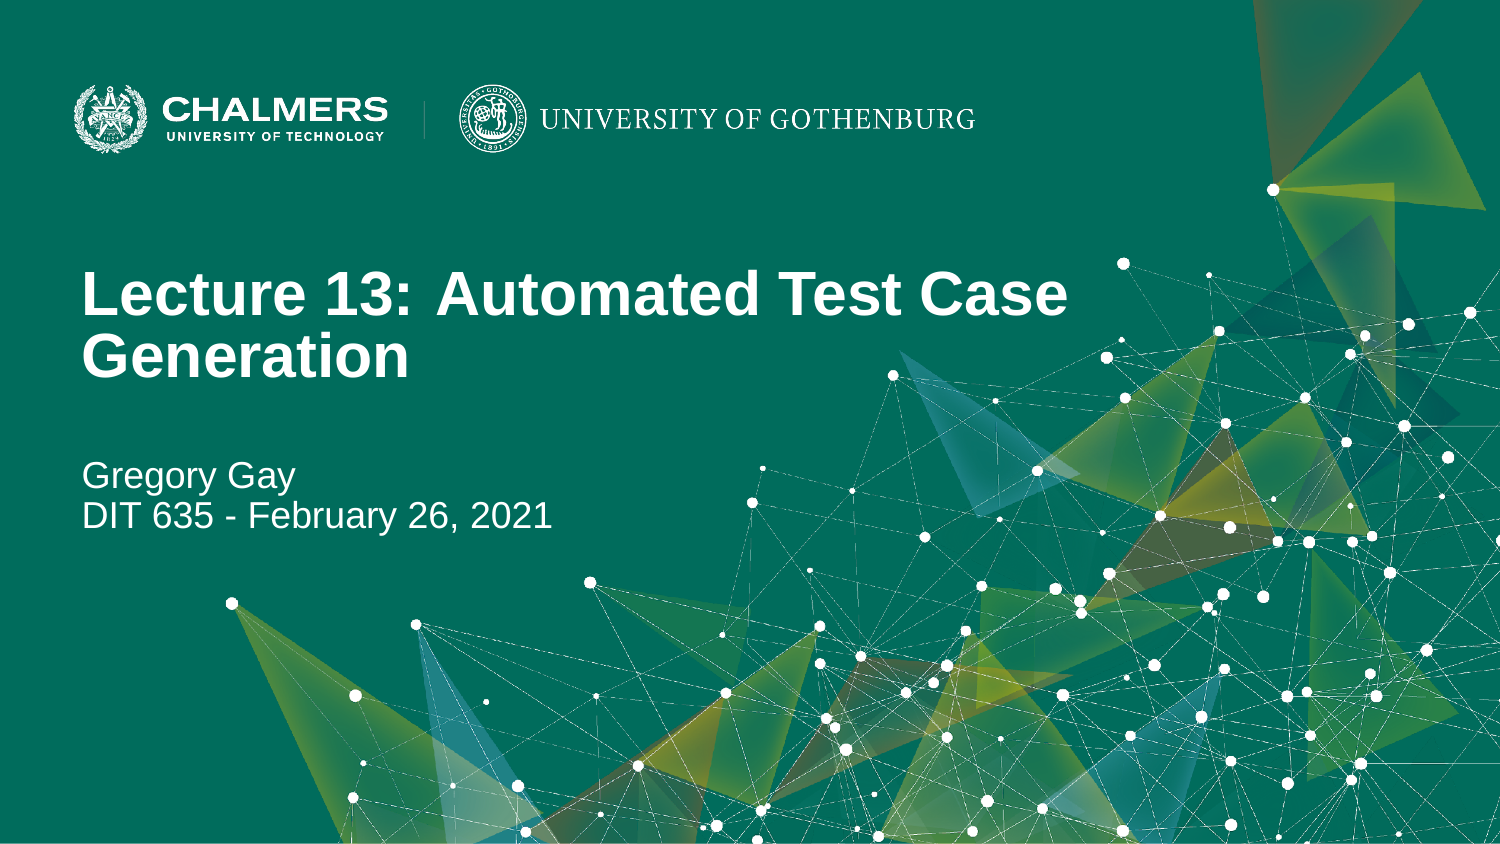

Lecture 13: Automated Test Case Generation
Gregory Gay
DIT 635 - February 26, 2021